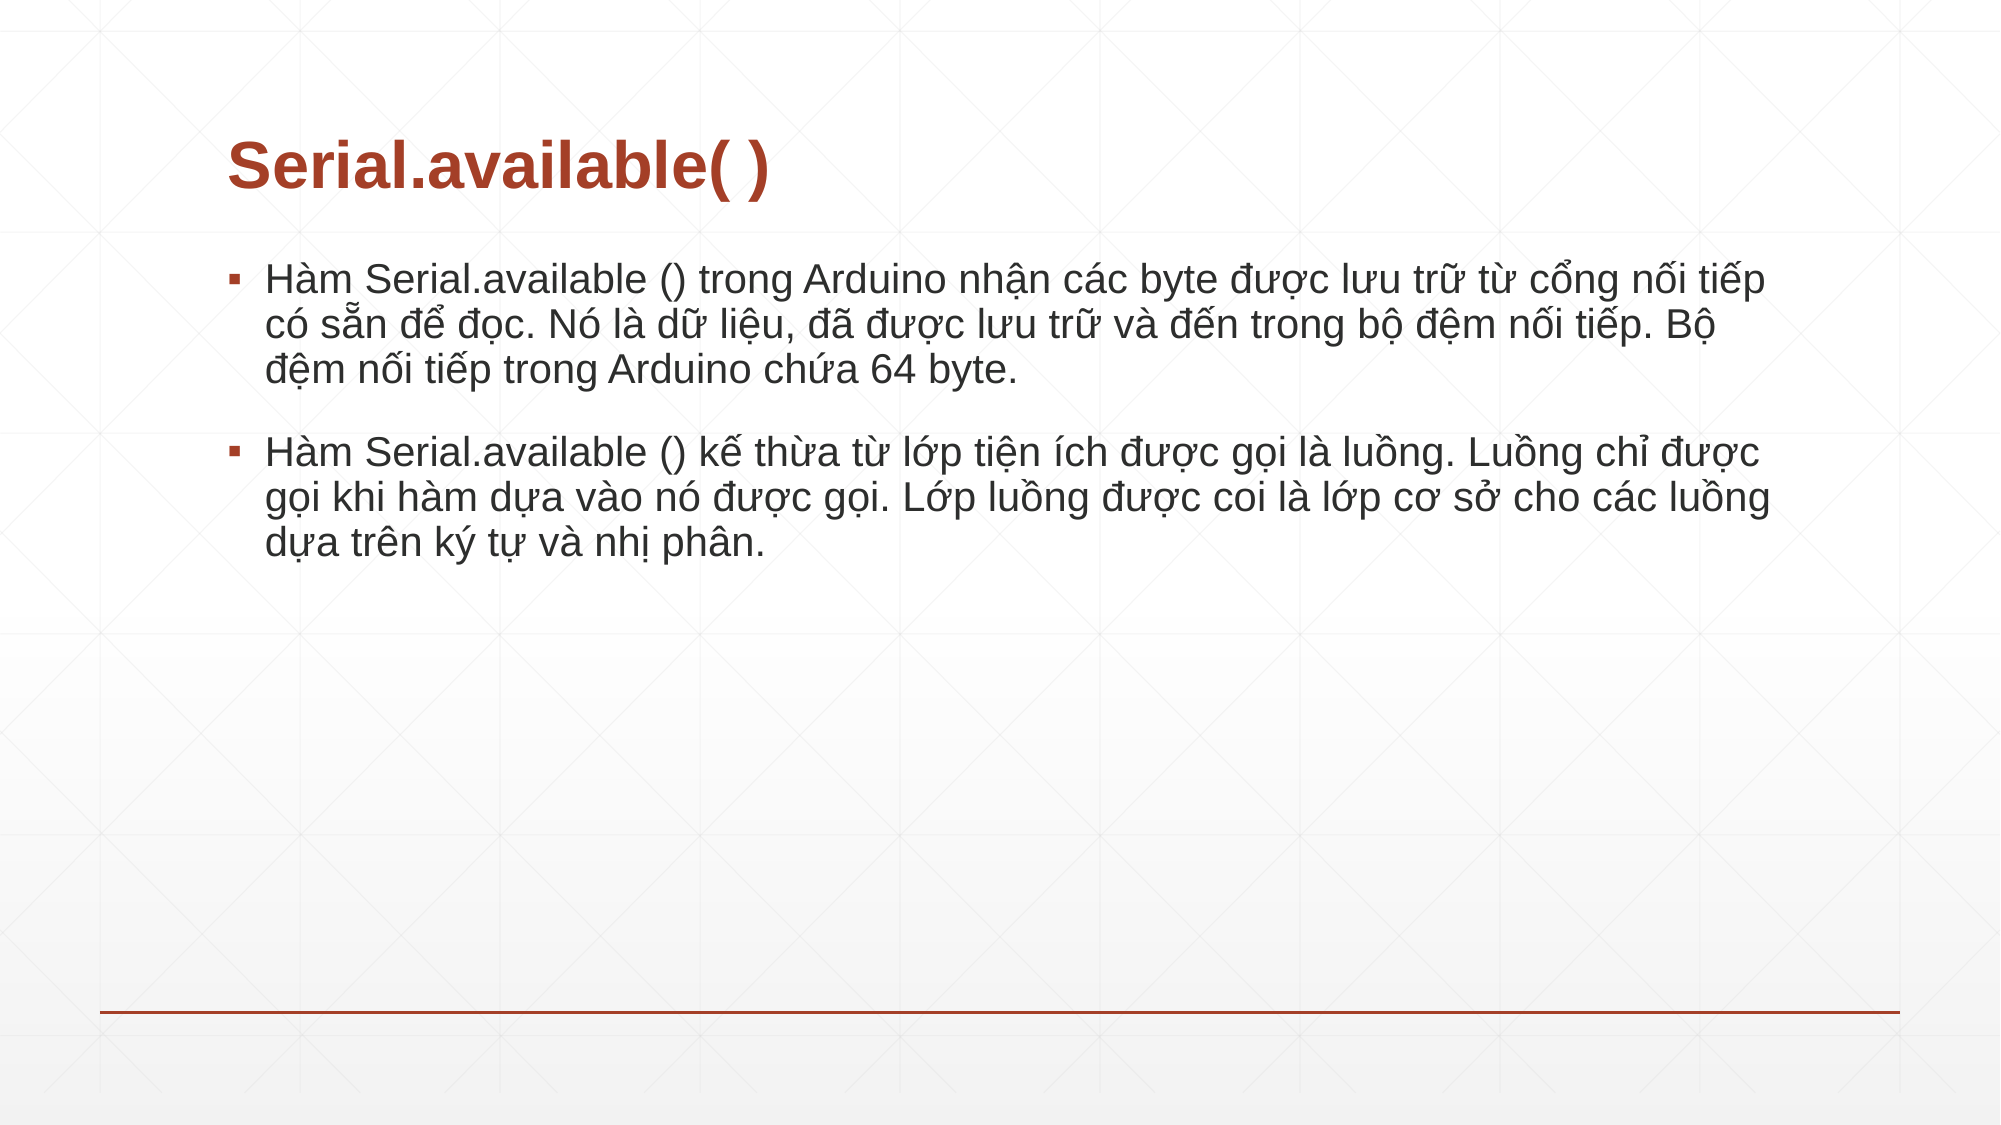

# Serial.available( )
Hàm Serial.available () trong Arduino nhận các byte được lưu trữ từ cổng nối tiếp có sẵn để đọc. Nó là dữ liệu, đã được lưu trữ và đến trong bộ đệm nối tiếp. Bộ đệm nối tiếp trong Arduino chứa 64 byte.
Hàm Serial.available () kế thừa từ lớp tiện ích được gọi là luồng. Luồng chỉ được gọi khi hàm dựa vào nó được gọi. Lớp luồng được coi là lớp cơ sở cho các luồng dựa trên ký tự và nhị phân.